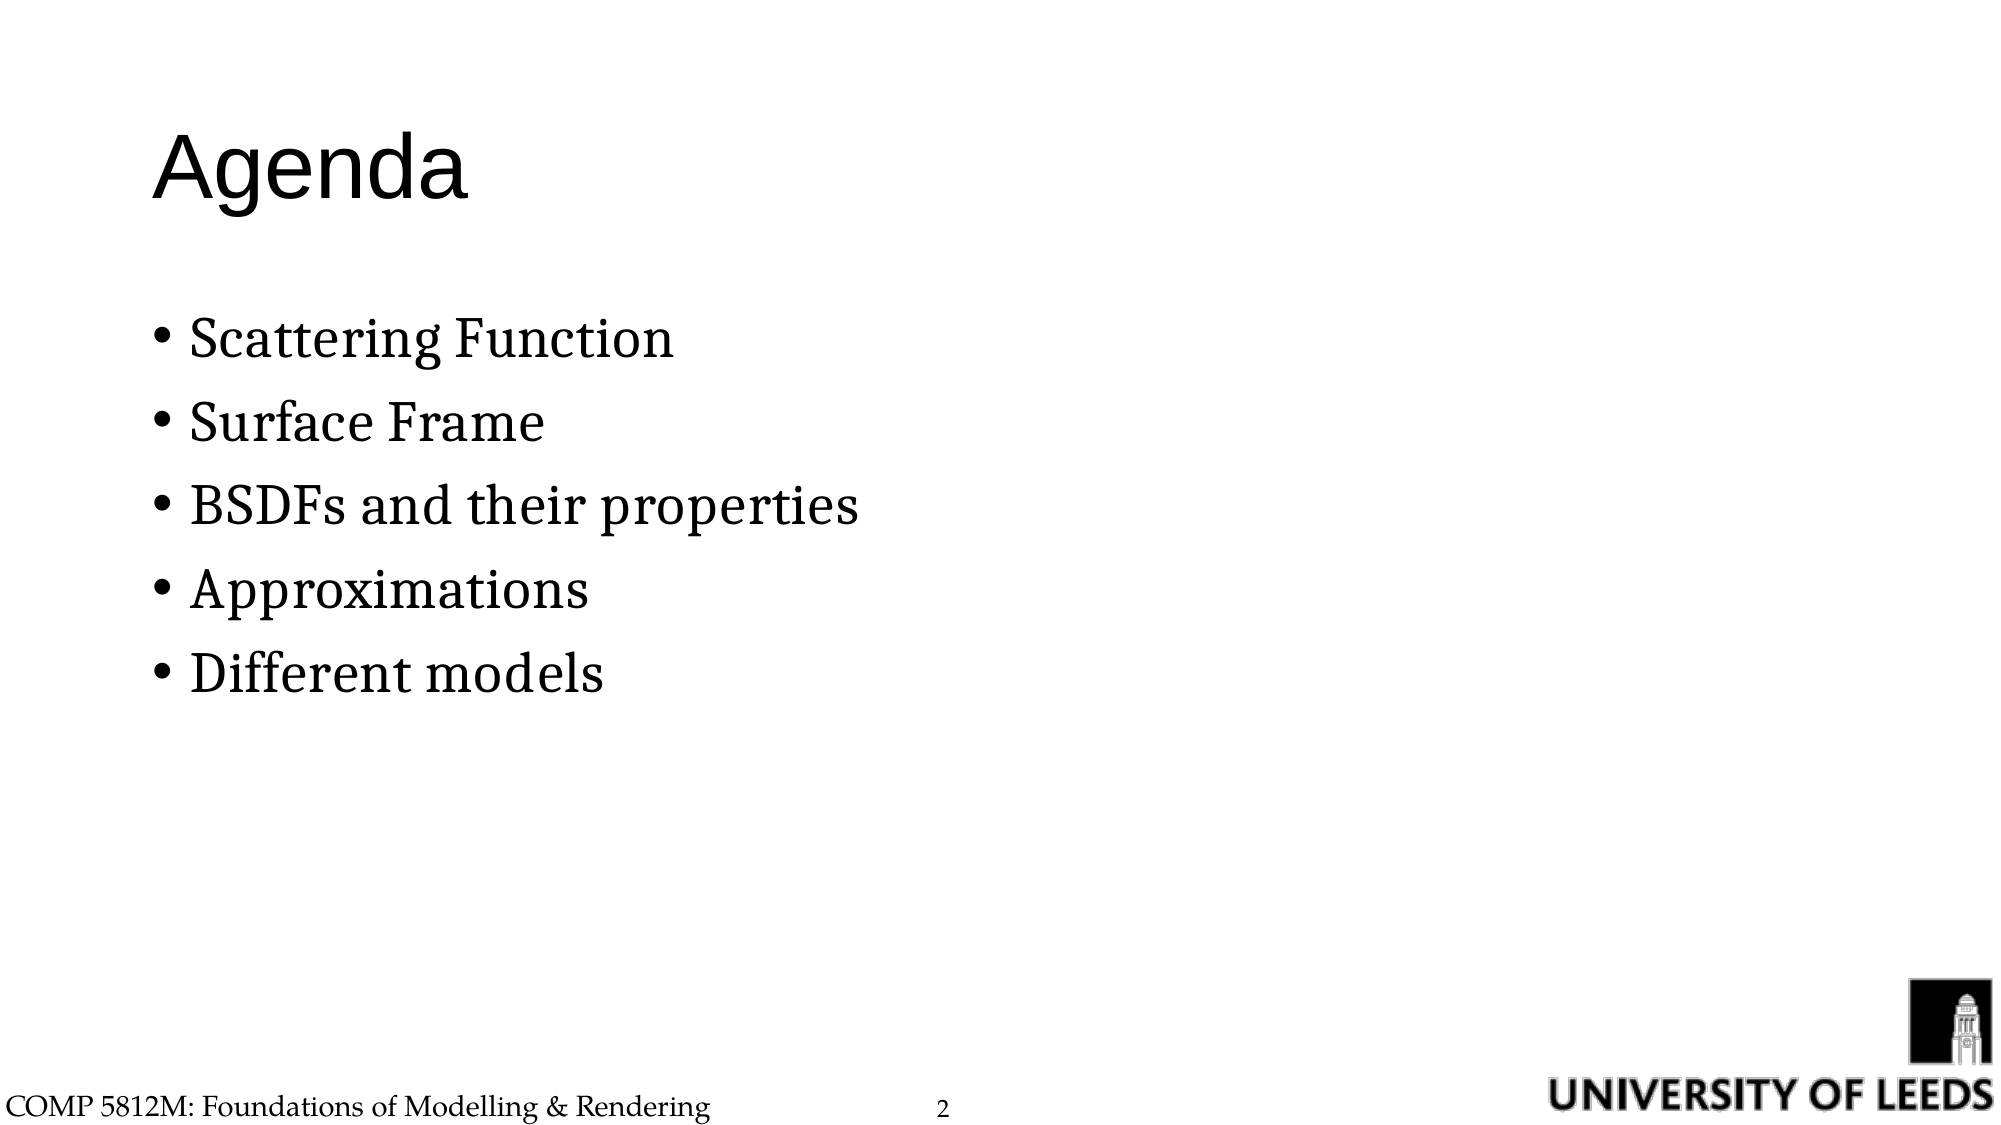

# Agenda
Scattering Function
Surface Frame
BSDFs and their properties
Approximations
Different models